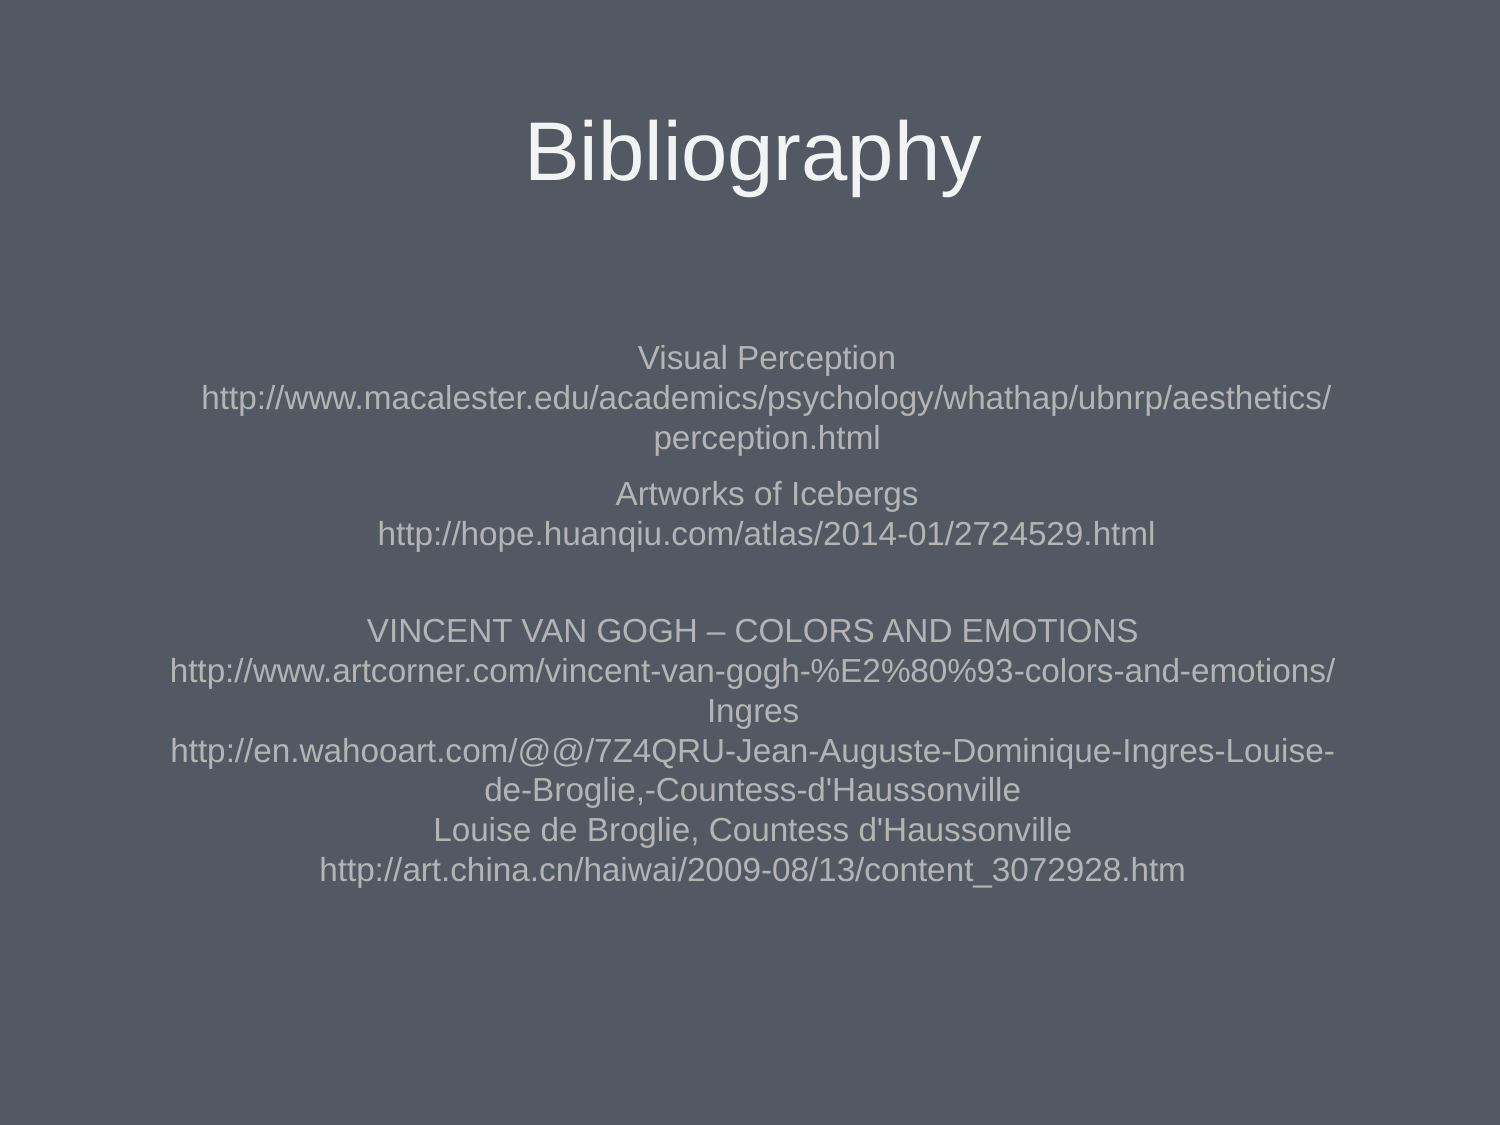

Bibliography
Visual Perception
http://www.macalester.edu/academics/psychology/whathap/ubnrp/aesthetics/perception.html
Artworks of Icebergs
http://hope.huanqiu.com/atlas/2014-01/2724529.html
VINCENT VAN GOGH – COLORS AND EMOTIONS
http://www.artcorner.com/vincent-van-gogh-%E2%80%93-colors-and-emotions/
Ingres
http://en.wahooart.com/@@/7Z4QRU-Jean-Auguste-Dominique-Ingres-Louise-de-Broglie,-Countess-d'Haussonville
Louise de Broglie, Countess d'Haussonville
http://art.china.cn/haiwai/2009-08/13/content_3072928.htm